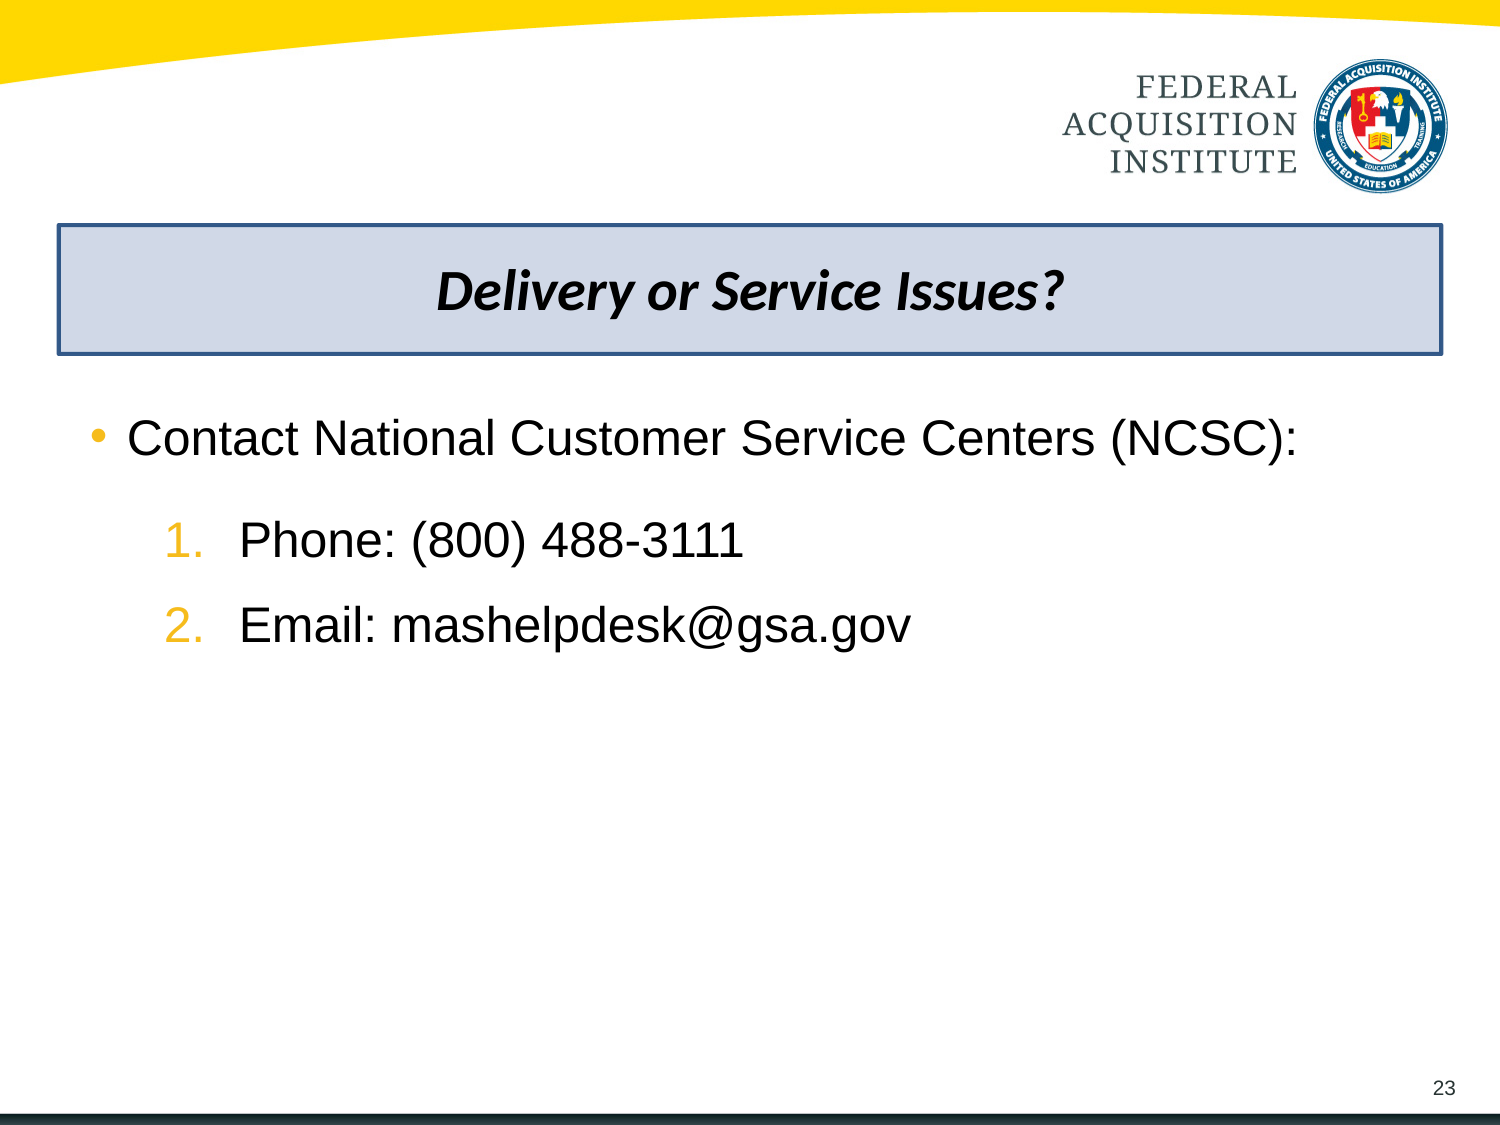

Delivery or Service Issues?
Contact National Customer Service Centers (NCSC):
Phone: (800) 488-3111
Email: mashelpdesk@gsa.gov
23